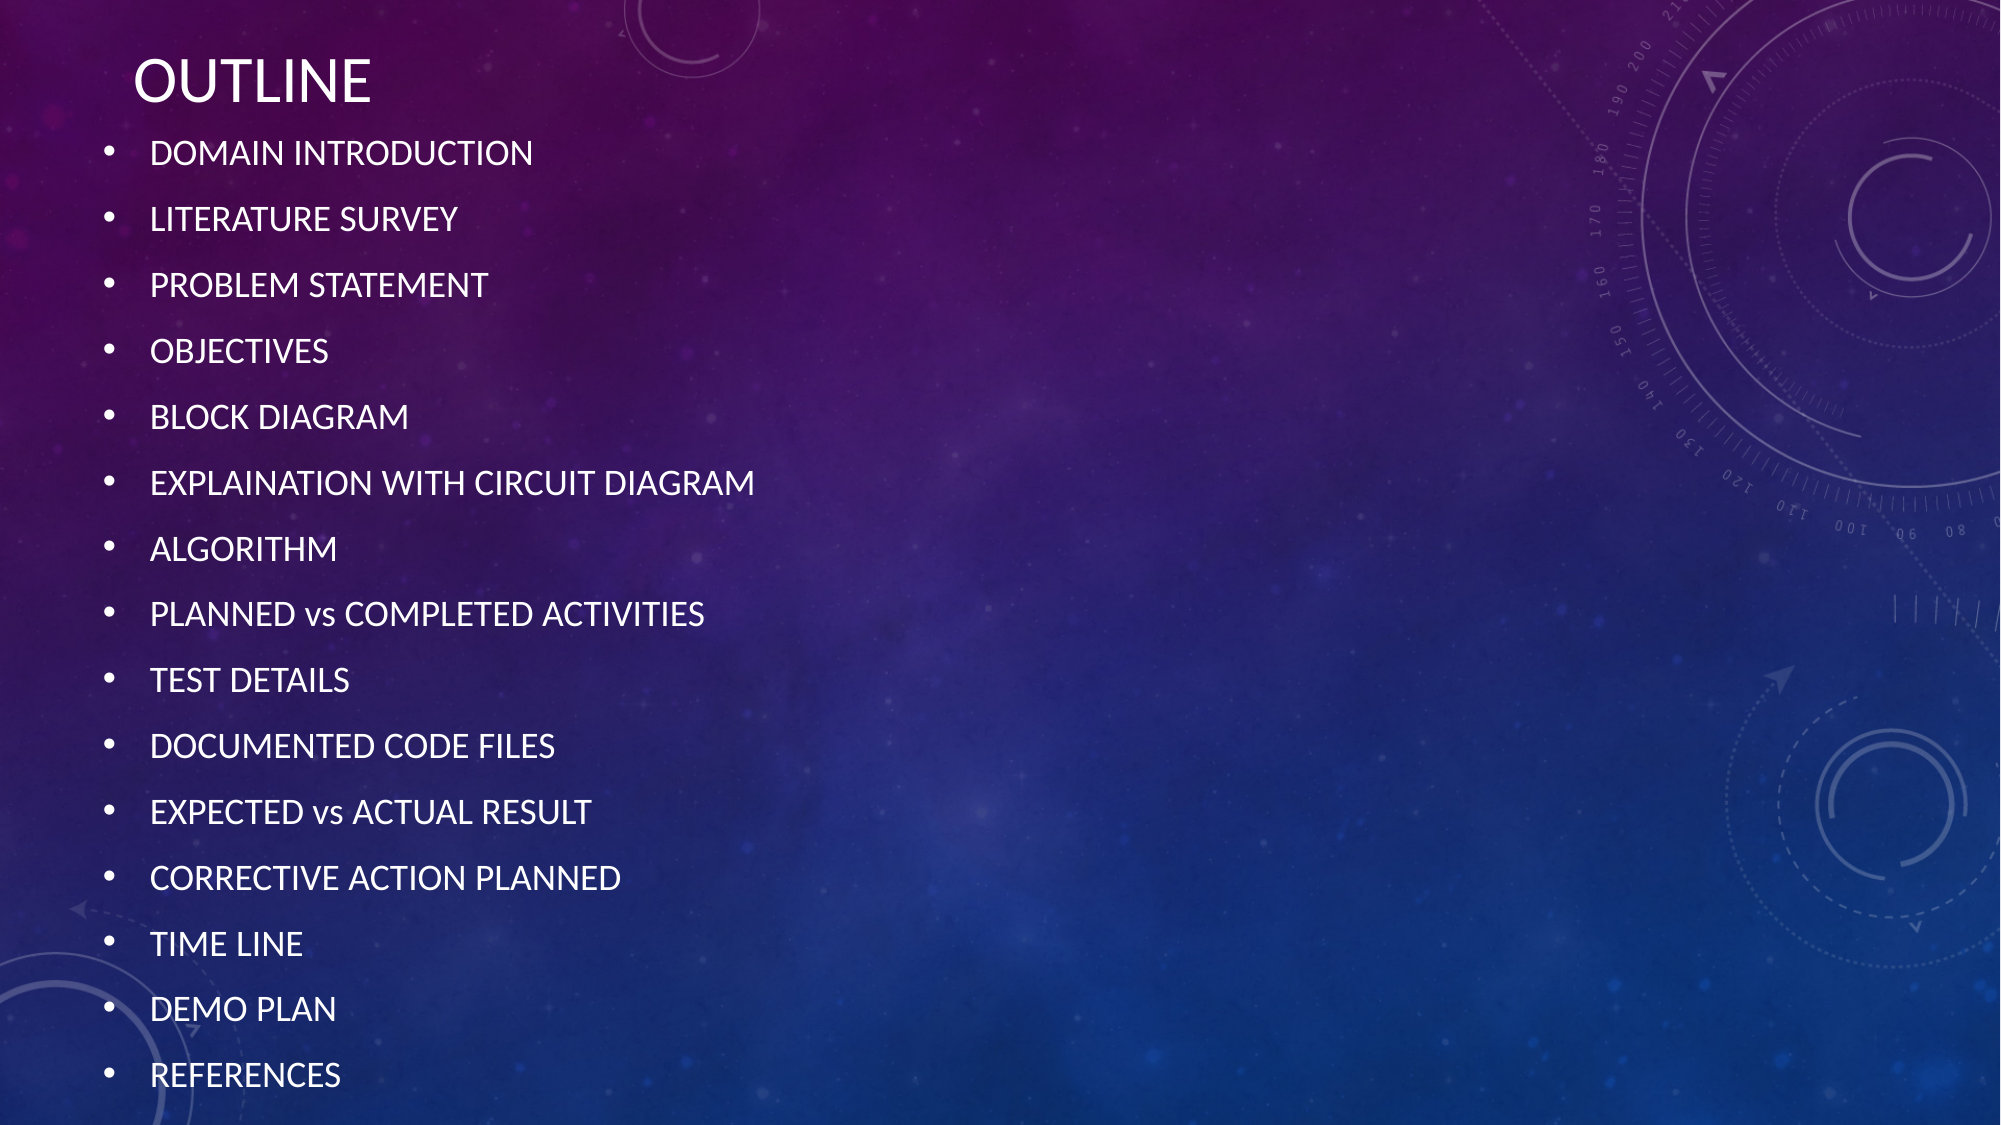

# OUTLINE
DOMAIN INTRODUCTION
LITERATURE SURVEY
PROBLEM STATEMENT
OBJECTIVES
BLOCK DIAGRAM
EXPLAINATION WITH CIRCUIT DIAGRAM
ALGORITHM
PLANNED vs COMPLETED ACTIVITIES
TEST DETAILS
DOCUMENTED CODE FILES
EXPECTED vs ACTUAL RESULT
CORRECTIVE ACTION PLANNED
TIME LINE
DEMO PLAN
REFERENCES